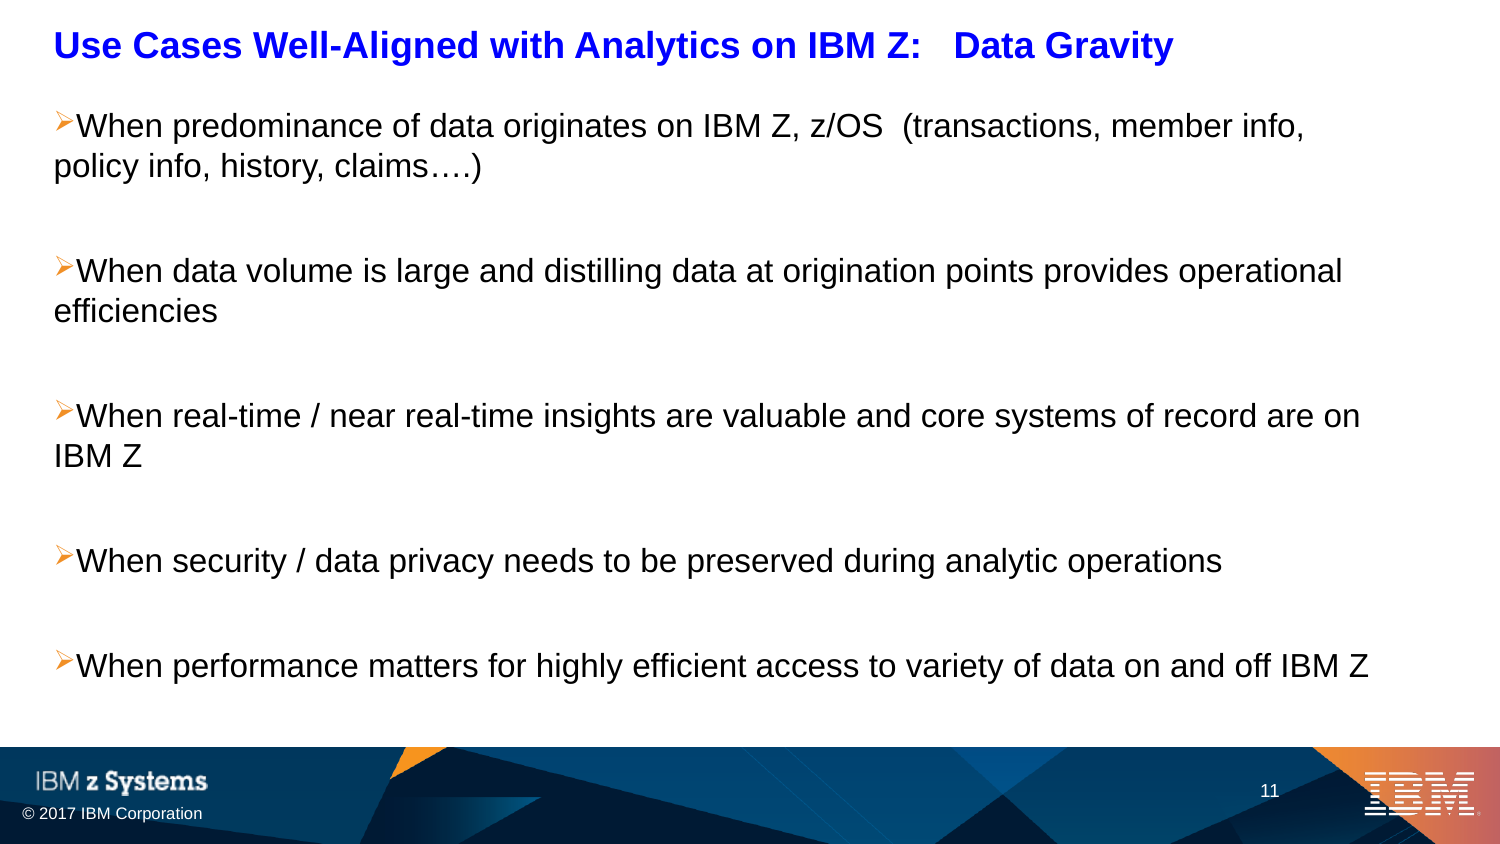

# Use Cases Well-Aligned with Analytics on IBM Z:   Data Gravity
When predominance of data originates on IBM Z, z/OS  (transactions, member info, policy info, history, claims….)

When data volume is large and distilling data at origination points provides operational efficiencies

When real-time / near real-time insights are valuable and core systems of record are on IBM Z

When security / data privacy needs to be preserved during analytic operations

When performance matters for highly efficient access to variety of data on and off IBM Z